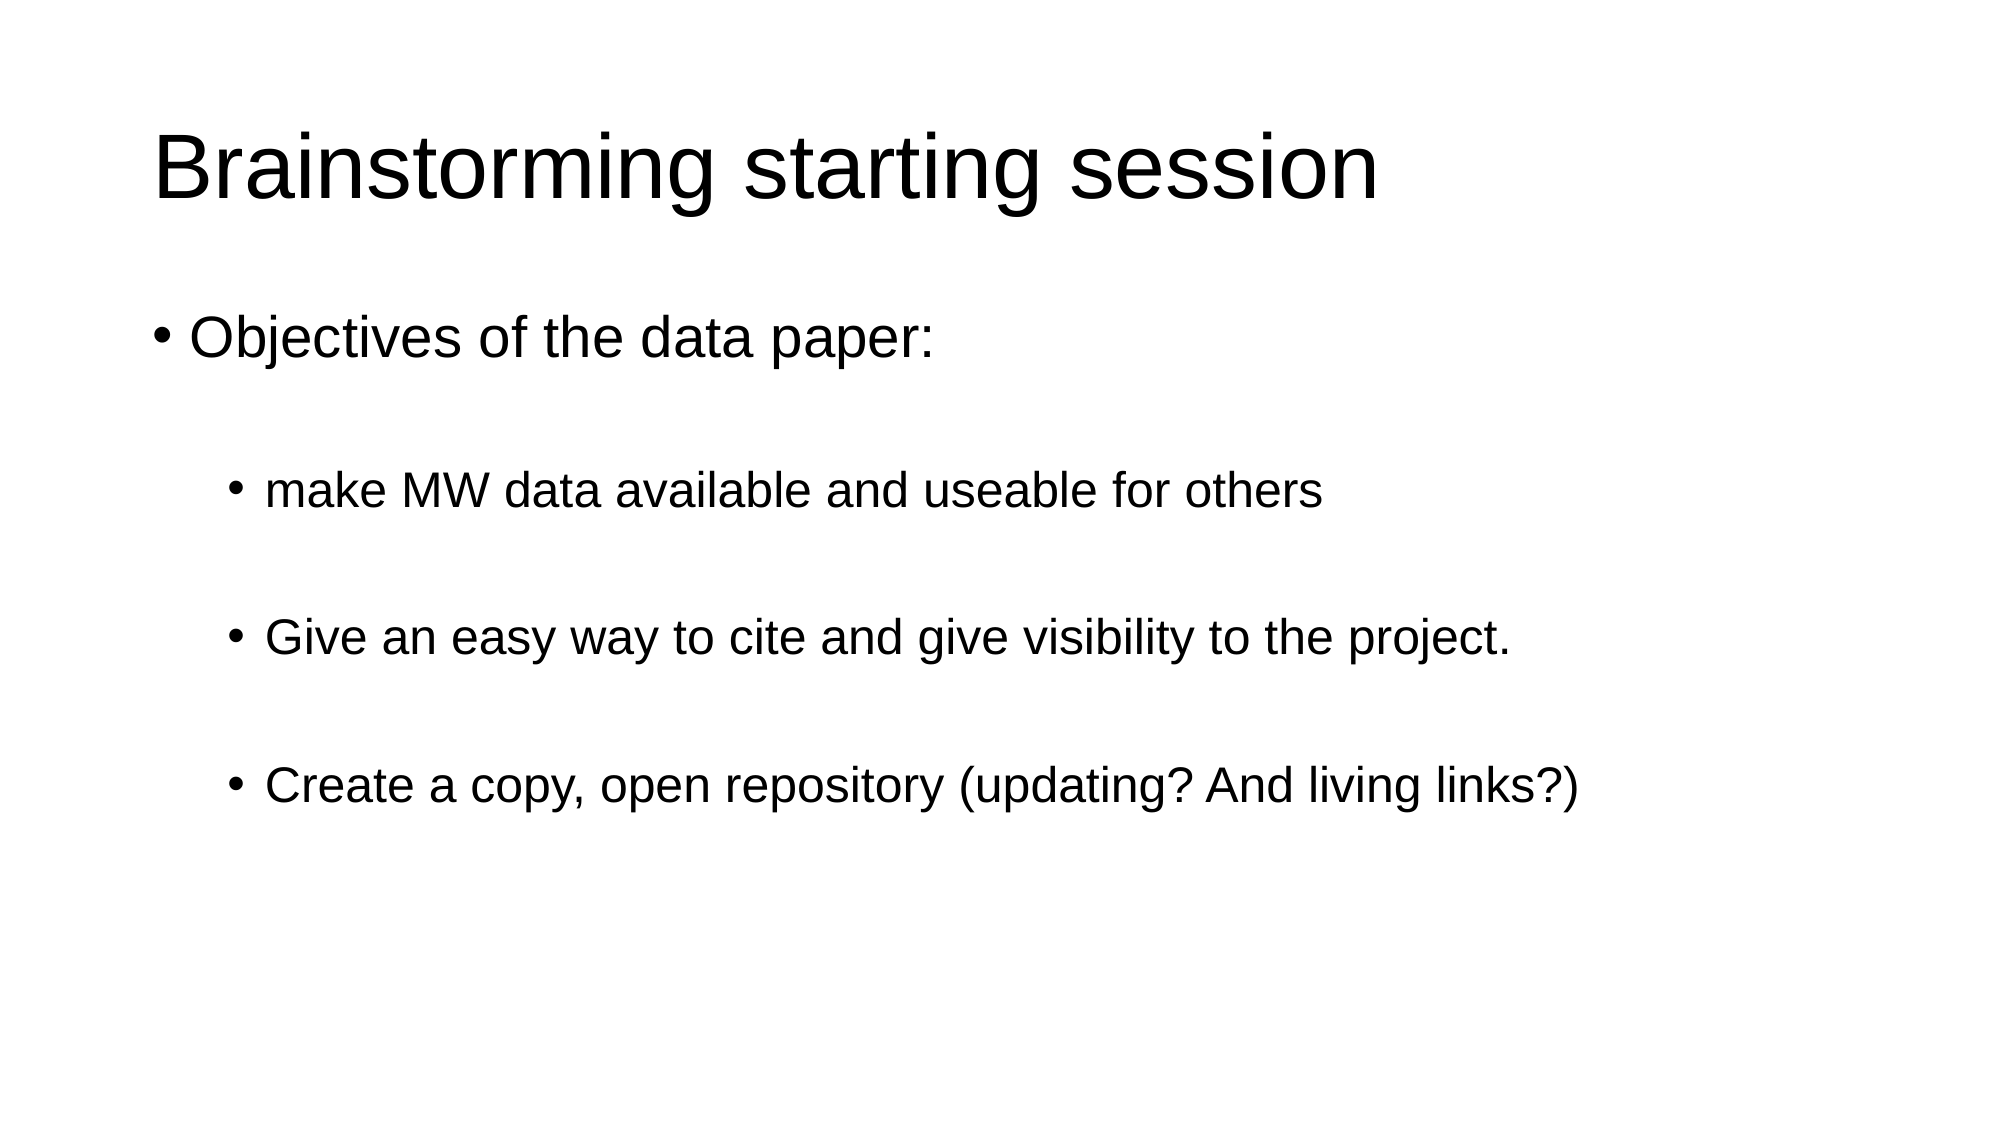

# Brainstorming starting session
Objectives of the data paper:

make MW data available and useable for others

Give an easy way to cite and give visibility to the project.

Create a copy, open repository (updating? And living links?)